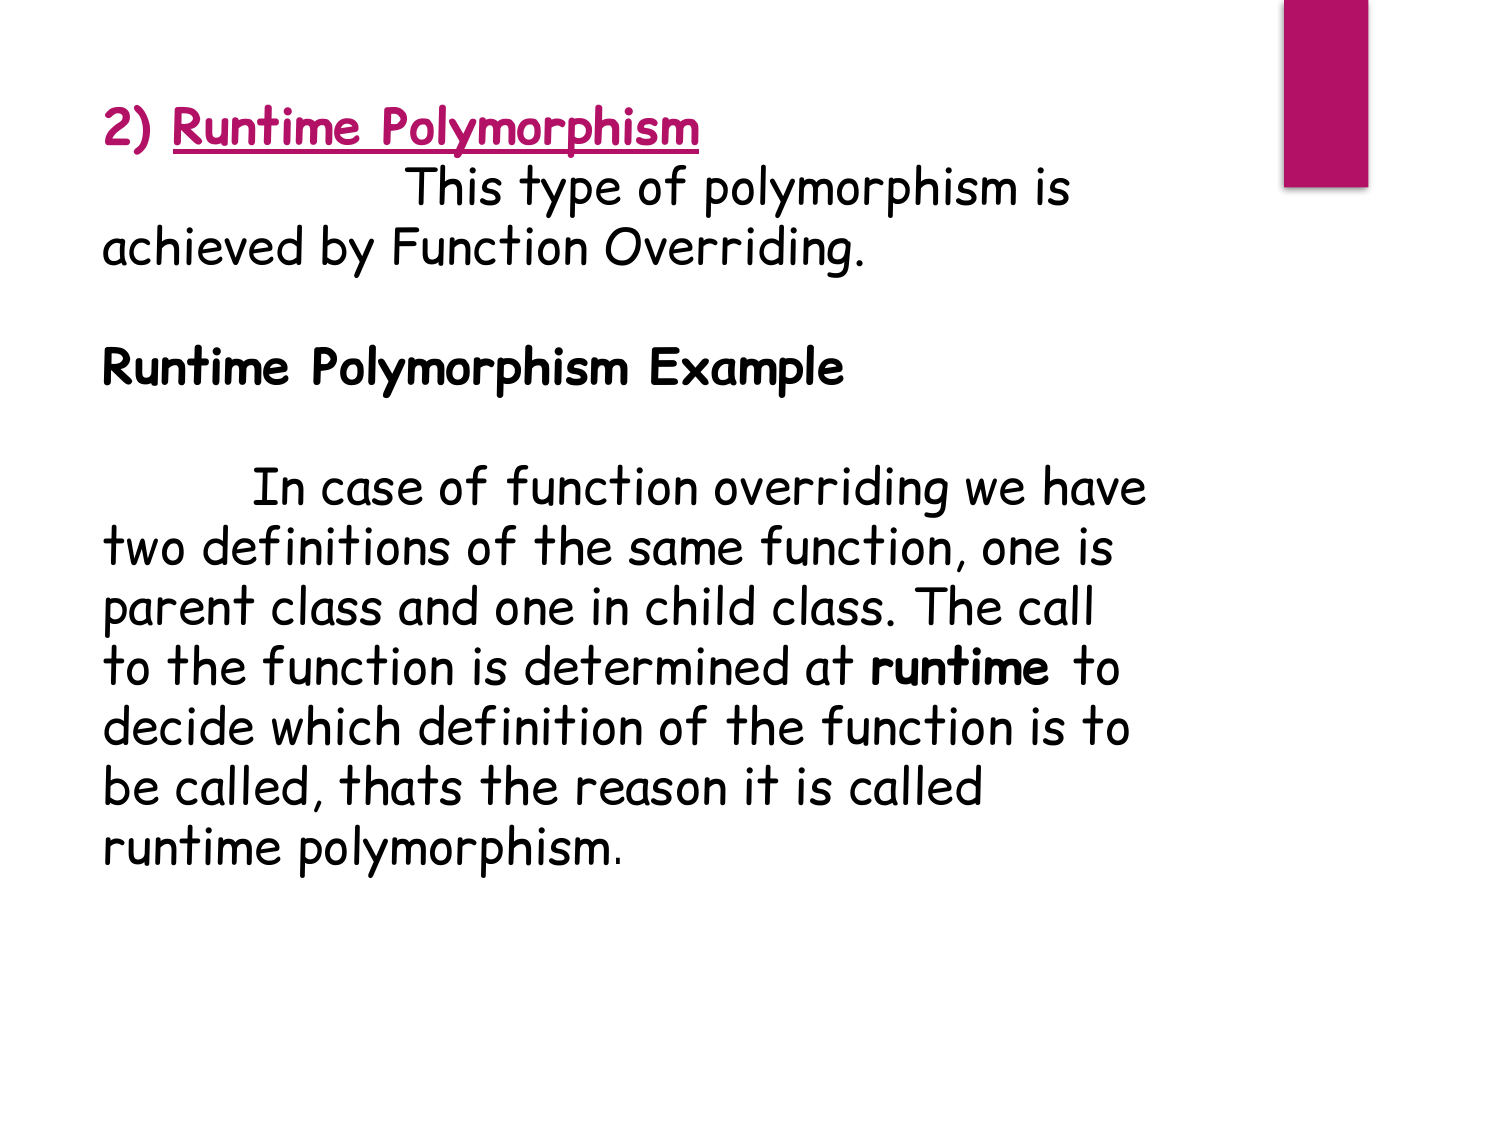

2) Runtime Polymorphism
		This type of polymorphism is achieved by Function Overriding.

Runtime Polymorphism Example

	In case of function overriding we have two definitions of the same function, one is parent class and one in child class. The call to the function is determined at runtime to decide which definition of the function is to be called, thats the reason it is called runtime polymorphism.